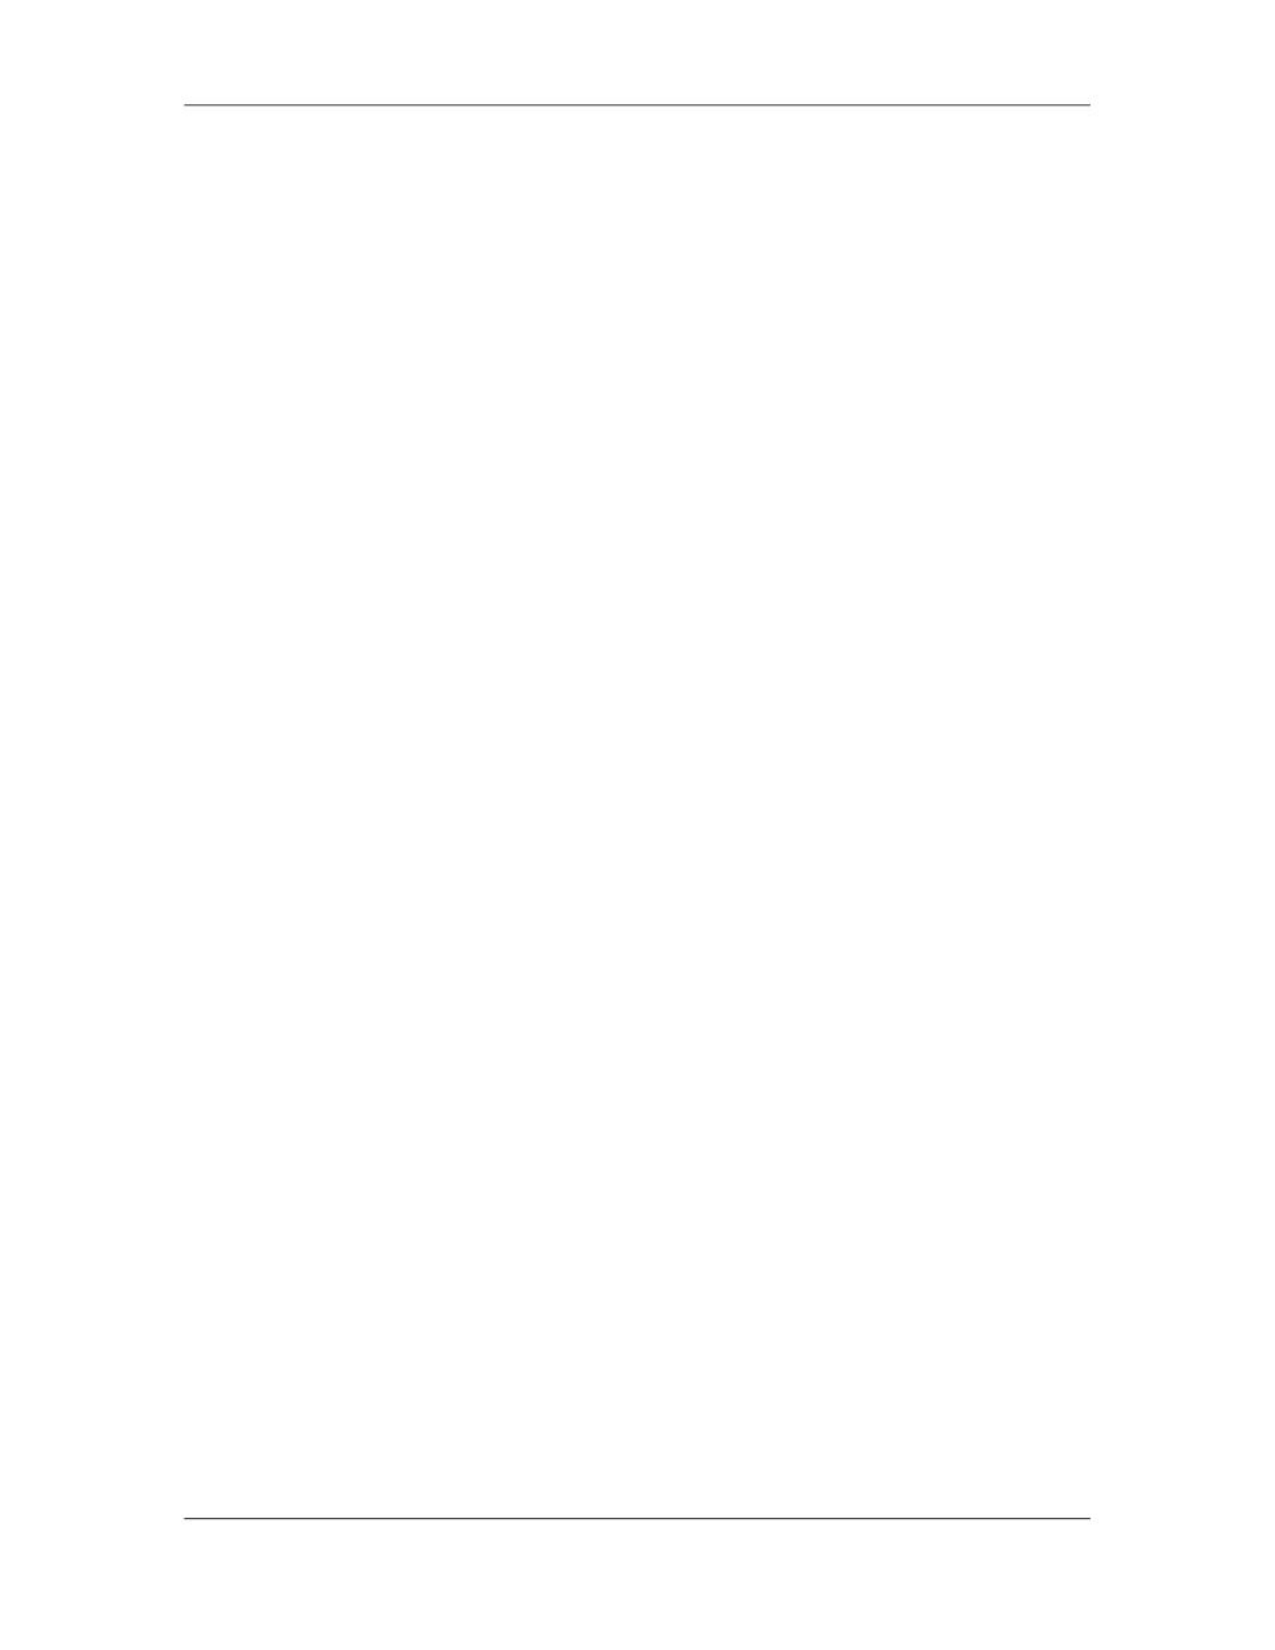

Software Project Management (CS615)

																																																																																																									should be controlled as the project and product specifications are progressively

																																																																																																									elaborated.

																																																																																																									The following examples illustrate progressive elaboration in two different
																																																																																																									application areas.

																																																																																										9							Example 1. Development of a chemical processing plant begins with process

																																																																																																									engineering to define the characteristics of the process. These characteristics are
																																																																																																									used to design the major processing units. This information becomes the basis for

																																																																																																									engineering design, which defines both the detail plant layout and the mechanical
																																																																																																									characteristics of the process units and ancillary facilities. All of this results in

																																																																																																									design drawings that are elaborated to produce fabrication and construction
																																																																																																									drawings. During construction, interpretations and adaptations are made as

																																																																																																									needed and subject to proper approval. This further elaboration of the deliverables
																																																																																																									is captured in as-built drawings, and final operating adjustments are made during

																																																																																																									testing and turnover.

																																																																																										9							Example 2. The product of an economic development project may initially be
																																																																																																									defined as: “Improve the quality of life of the lowest income residents of

																																																																																																									community X.” As the project proceeds, the products may be described more
																																																																																																									specifically as, for example: “Provide access to food and water to 500 low income

																																																																																																									residents in community X.” The next round of progressive elaboration might
																																																																																																									focus exclusively on increasing agriculture production and marketing, with

																																																																																																									provision of water deemed to be a secondary priority to be initiated once the
																																																																																																									agricultural component is well under way.

																																																																																											                                                                                                                                 5

																																																																																																																																																																																						© Copyright Virtual University of Pakistan